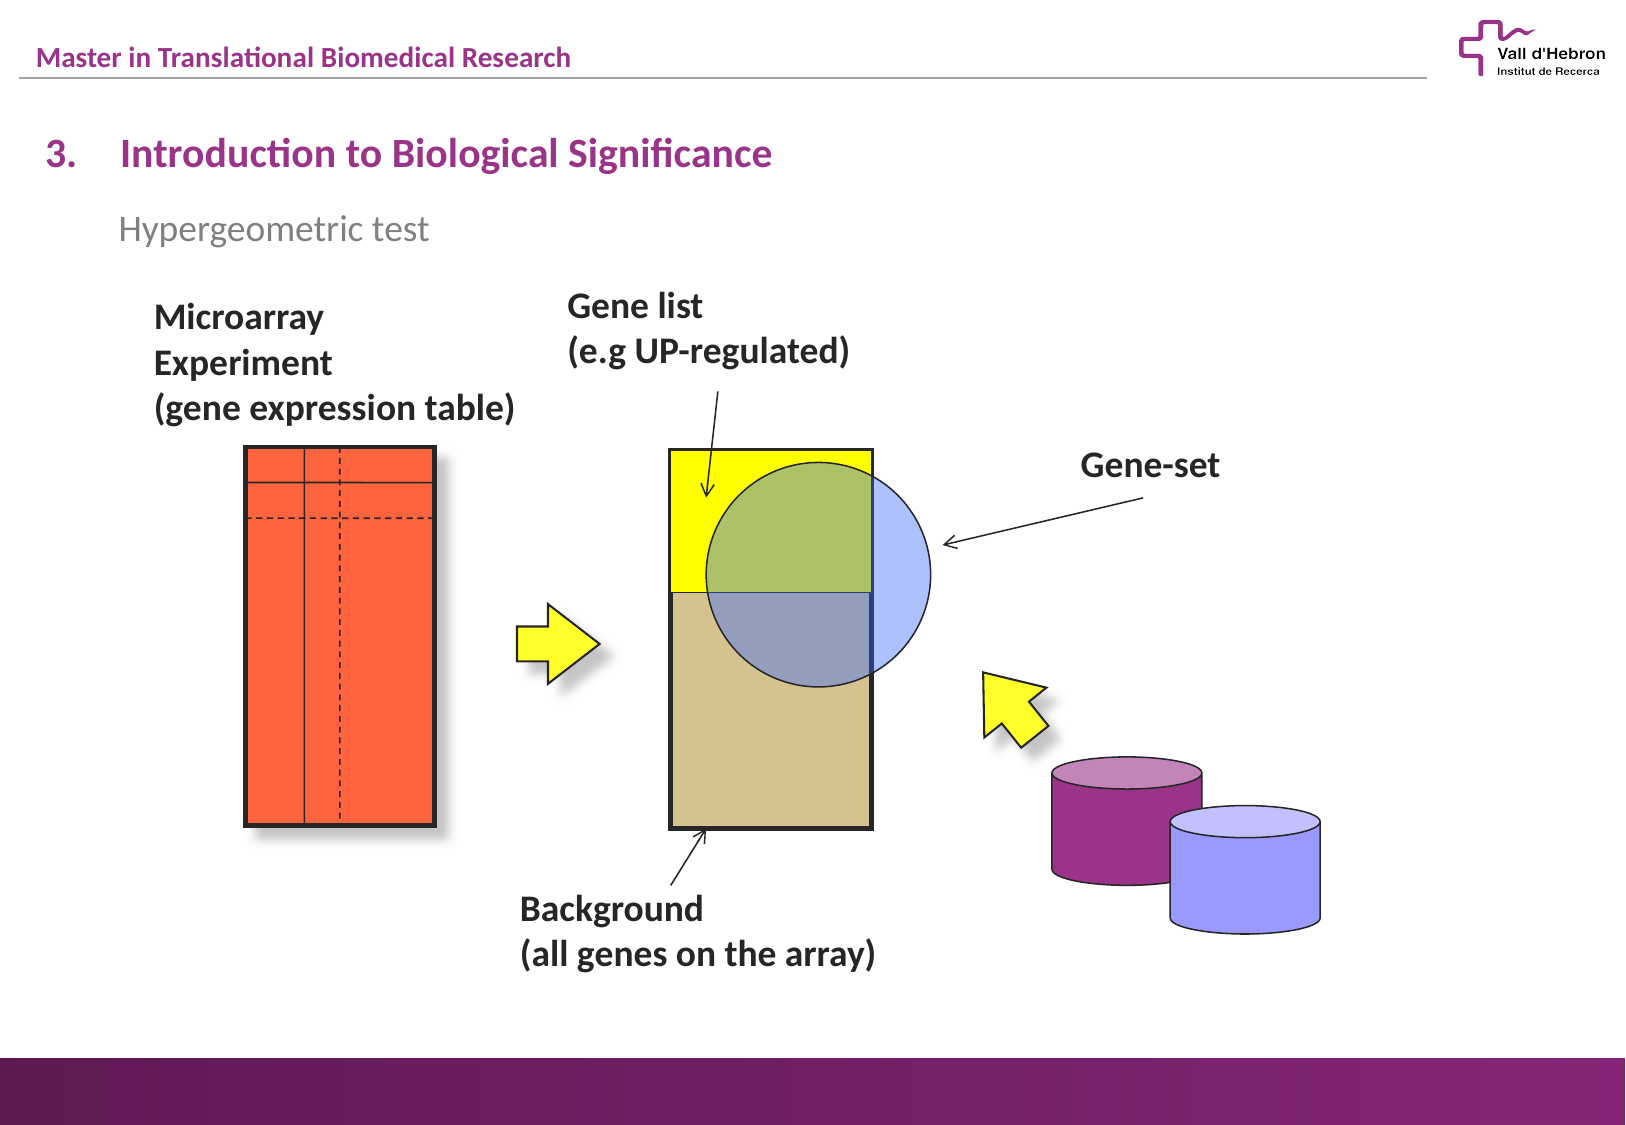

Introduction to Biological Significance
Hypergeometric test
Gene list
(e.g UP-regulated)
Microarray
Experiment
(gene expression table)

Gene-set

Background
(all genes on the array)